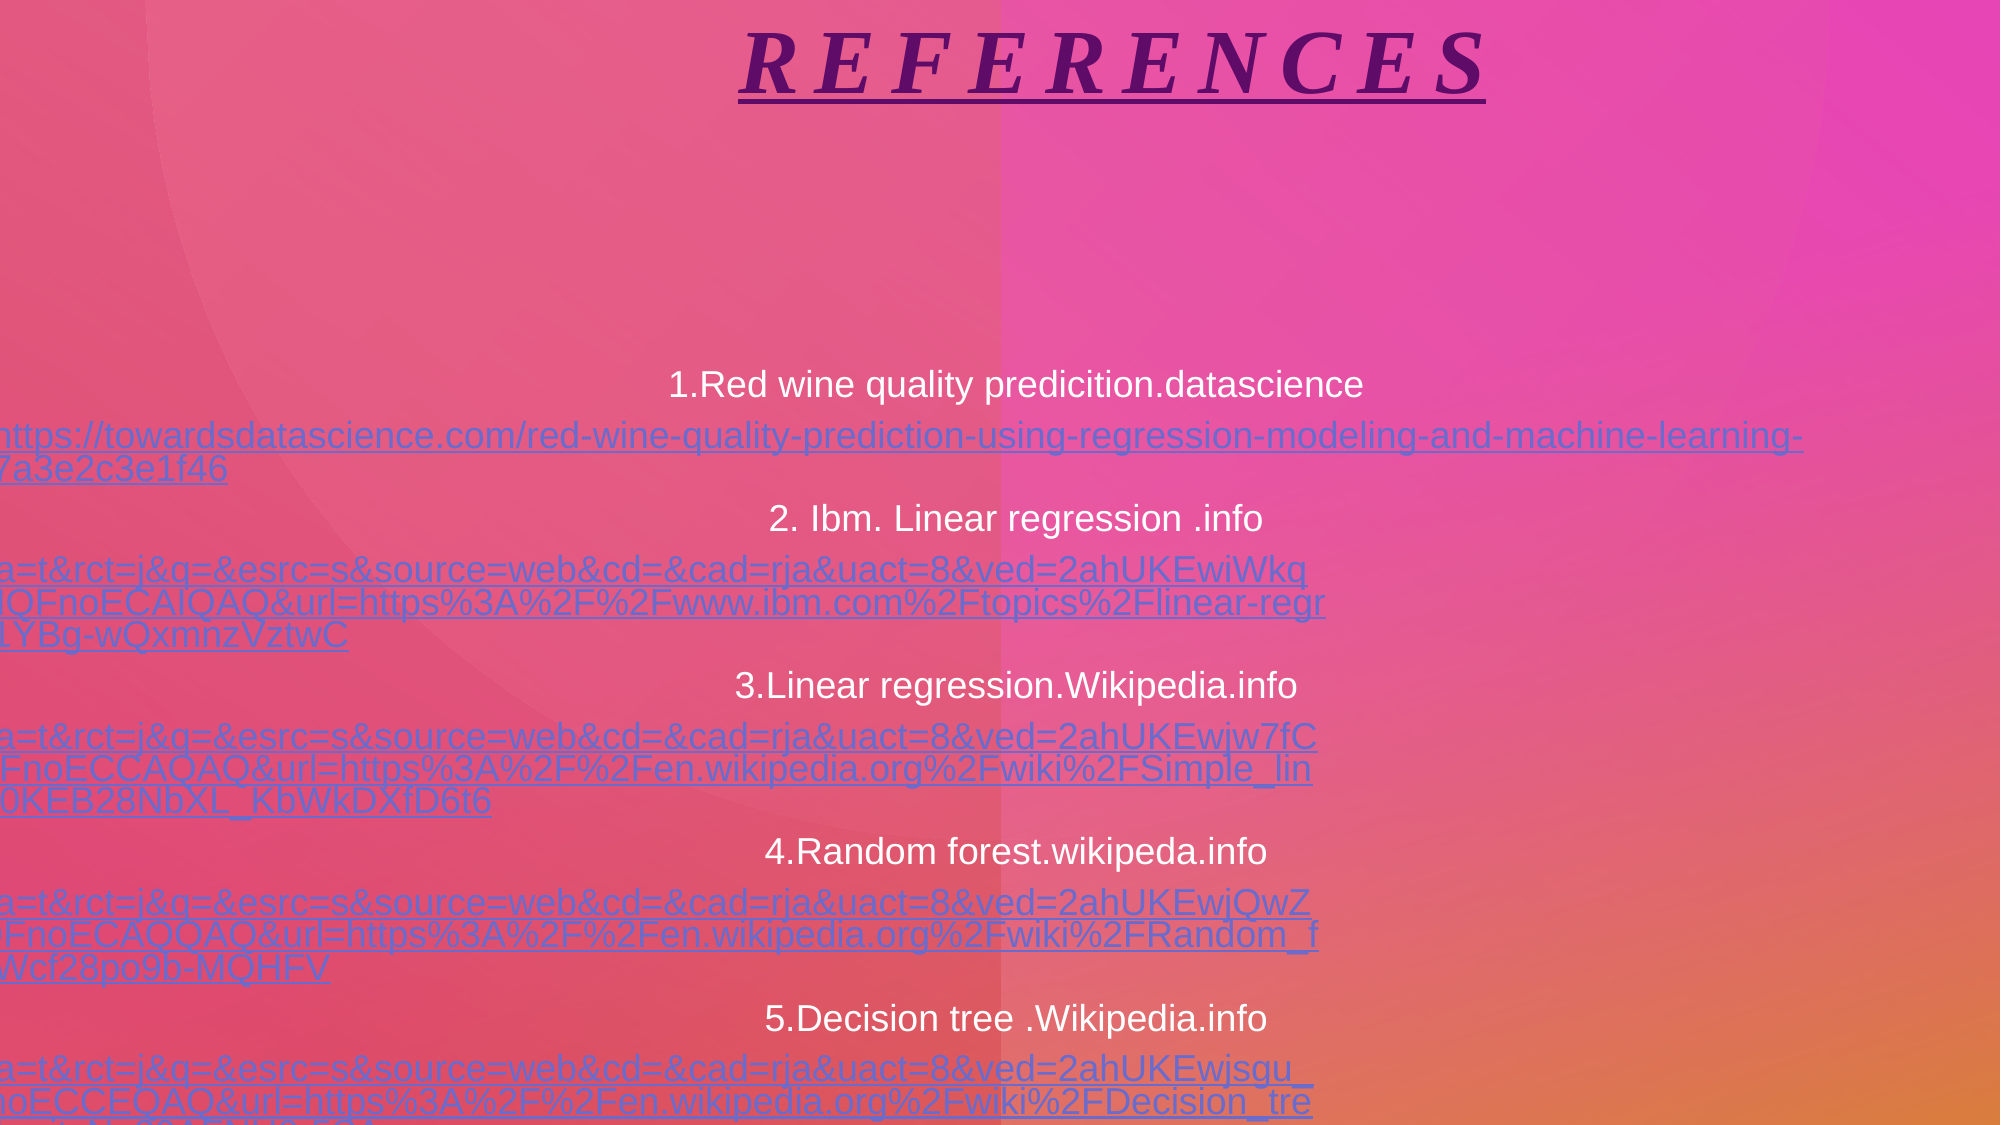

# references
1.Red wine quality predicition.datascience
https://towardsdatascience.com/red-wine-quality-prediction-using-regression-modeling-and-machine-learning-7a3e2c3e1f46
2. Ibm. Linear regression .info
https://www.google.co.in/url?sa=t&rct=j&q=&esrc=s&source=web&cd=&cad=rja&uact=8&ved=2ahUKEwiWkqWUsJz0AhWPzzgGHT4KBdMQFnoECAIQAQ&url=https%3A%2F%2Fwww.ibm.com%2Ftopics%2Flinear-regression&usg=AOvVaw167AB_1YBg-wQxmnzVztwC
3.Linear regression.Wikipedia.info
https://www.google.co.in/url?sa=t&rct=j&q=&esrc=s&source=web&cd=&cad=rja&uact=8&ved=2ahUKEwjw7fCarpz0AhWSX3wKHQdABPgQFnoECCAQAQ&url=https%3A%2F%2Fen.wikipedia.org%2Fwiki%2FSimple_linear_regression&usg=AOvVaw0KEB28NbXL_KbWkDXfD6t6
4.Random forest.wikipeda.info
https://www.google.co.in/url?sa=t&rct=j&q=&esrc=s&source=web&cd=&cad=rja&uact=8&ved=2ahUKEwjQwZa_rpz0AhVs73MBHaQTBZEQFnoECAQQAQ&url=https%3A%2F%2Fen.wikipedia.org%2Fwiki%2FRandom_forest&usg=AOvVaw0H4kXRhWcf28po9b-MQHFV
5.Decision tree .Wikipedia.info
https://www.google.co.in/url?sa=t&rct=j&q=&esrc=s&source=web&cd=&cad=rja&uact=8&ved=2ahUKEwjsgu_Yrpz0AhVY83MBHdi0A90QFnoECCEQAQ&url=https%3A%2F%2Fen.wikipedia.org%2Fwiki%2FDecision_tree_learning&usg=AOvVaw0jcMwyitzNg39AFNH0r5SA